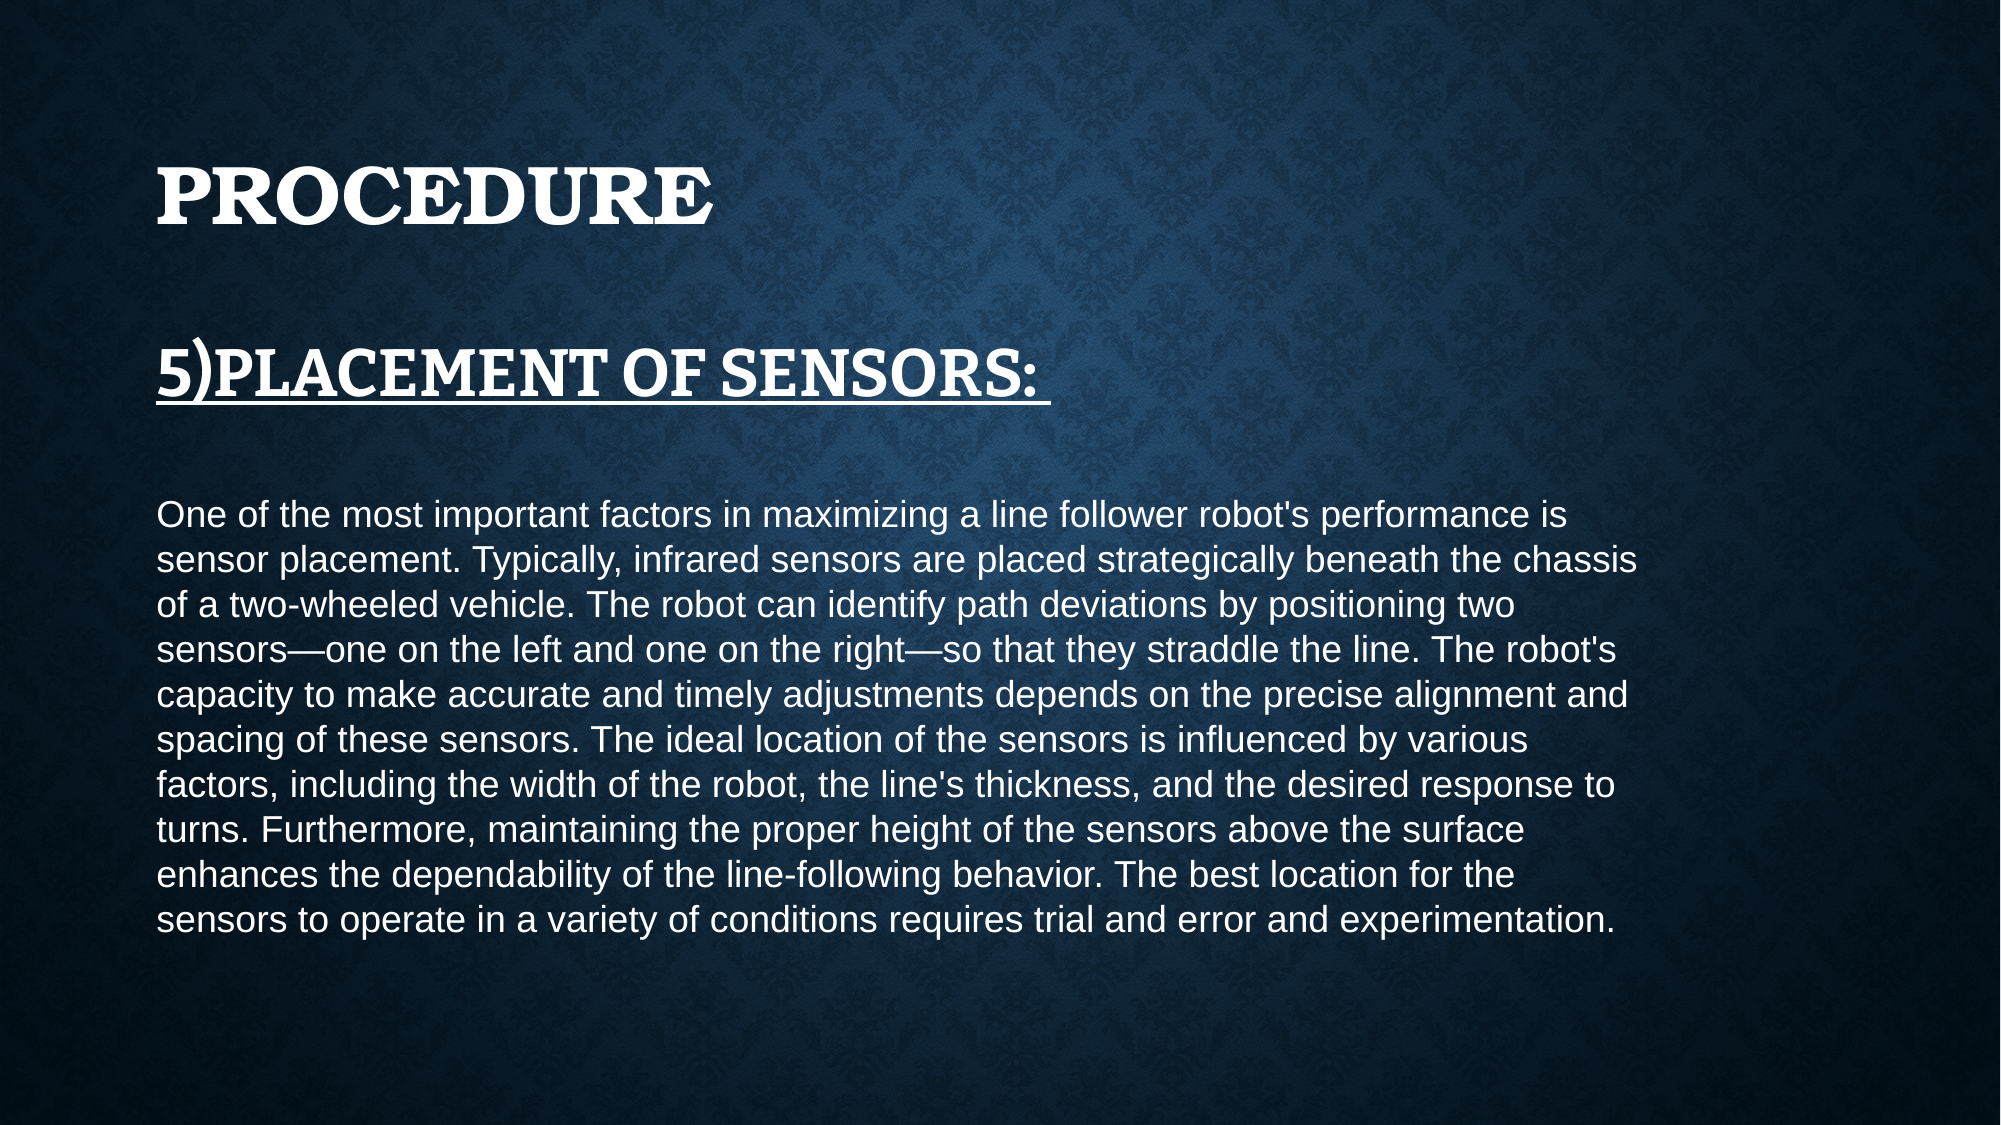

# Procedure
5)PLACEMENT OF SENSORS:

One of the most important factors in maximizing a line follower robot's performance is sensor placement. Typically, infrared sensors are placed strategically beneath the chassis of a two-wheeled vehicle. The robot can identify path deviations by positioning two sensors—one on the left and one on the right—so that they straddle the line. The robot's capacity to make accurate and timely adjustments depends on the precise alignment and spacing of these sensors. The ideal location of the sensors is influenced by various factors, including the width of the robot, the line's thickness, and the desired response to turns. Furthermore, maintaining the proper height of the sensors above the surface enhances the dependability of the line-following behavior. The best location for the sensors to operate in a variety of conditions requires trial and error and experimentation.